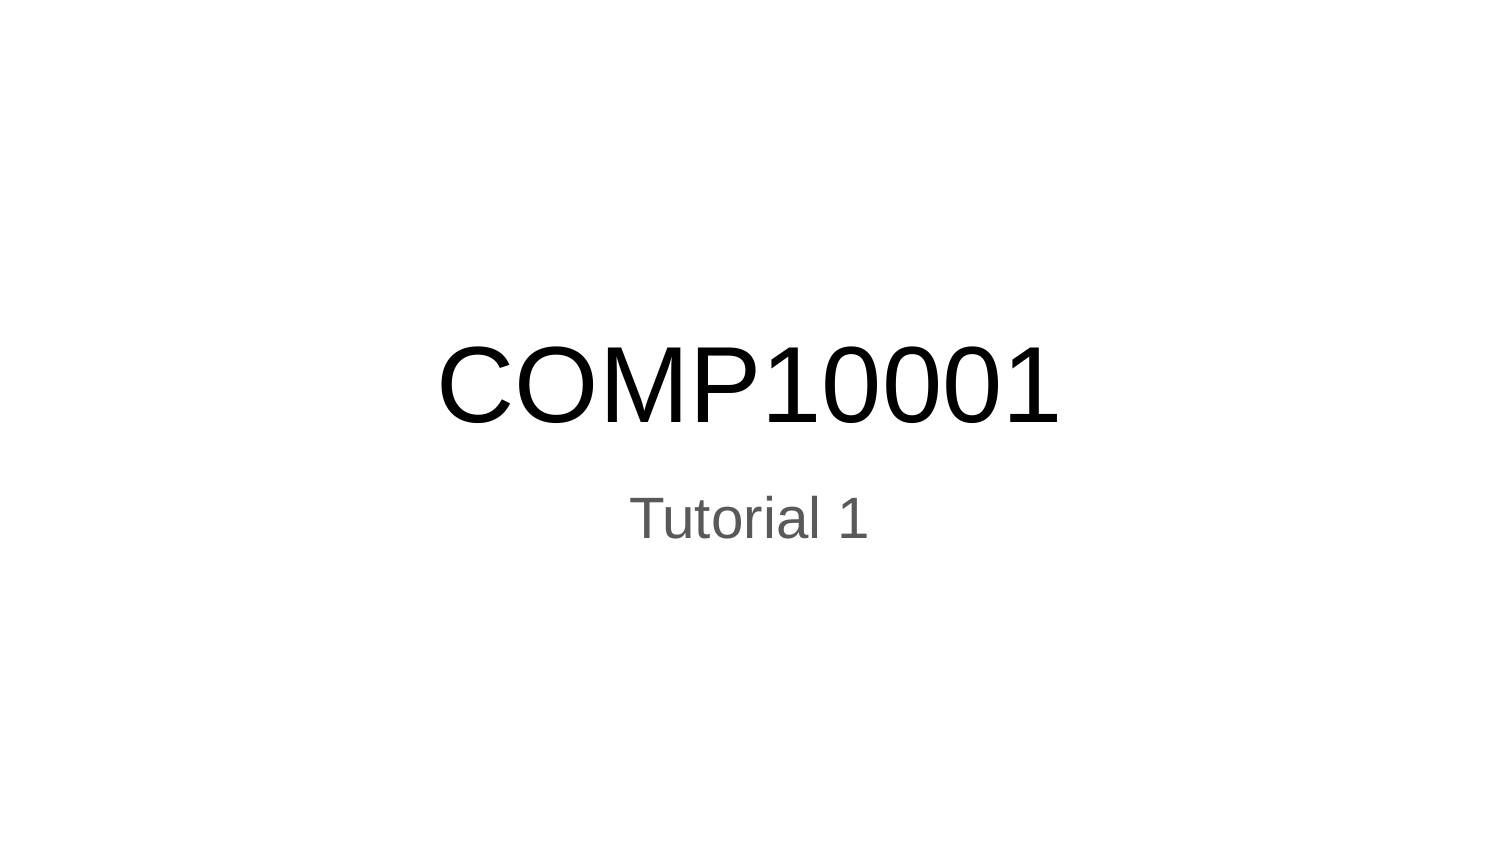

Hi everyone! We’ll start the tutorial at 4:15 :)

Draw a little picture of yourself on this slide using the zoom annotate buttons!
# COMP10001
Tutorial 1